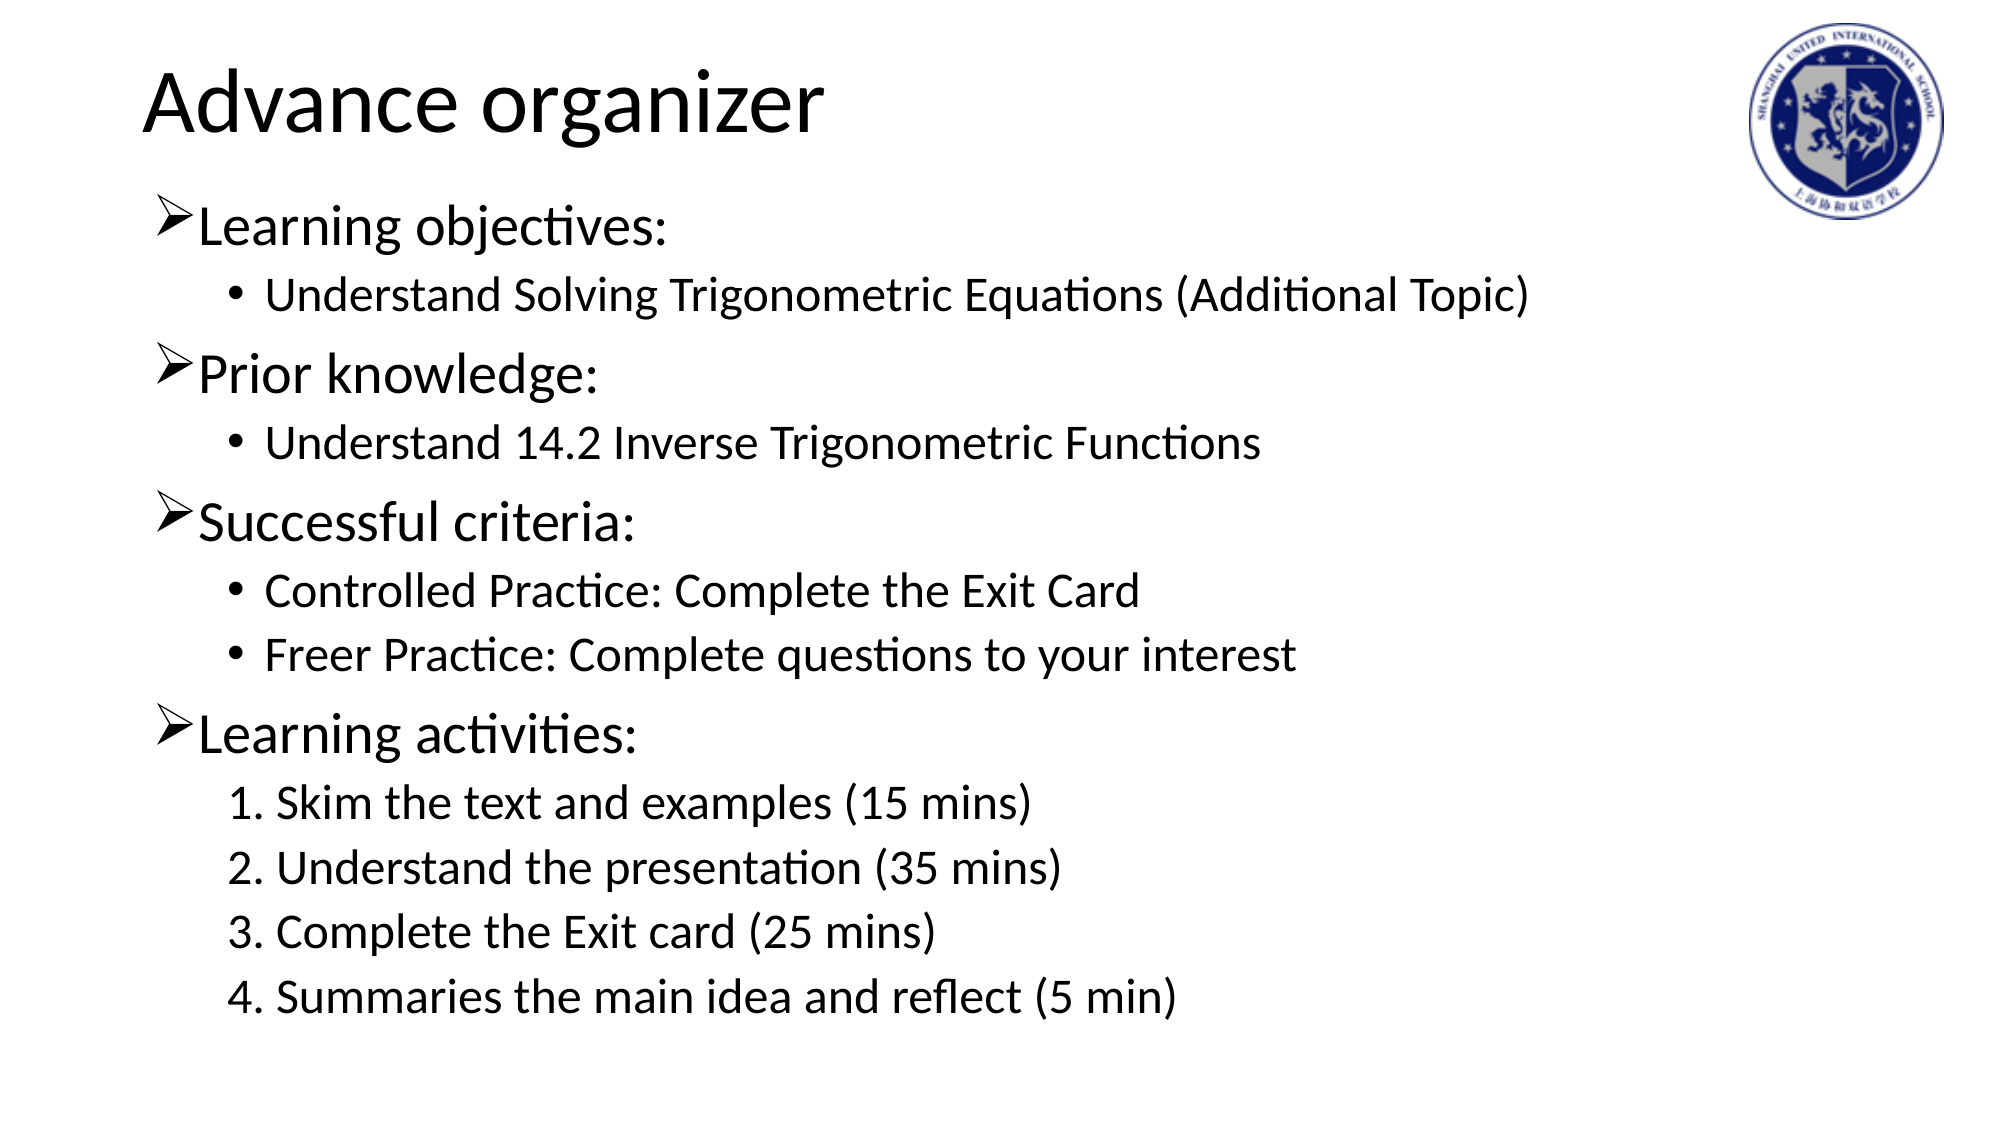

# Advance organizer
Learning objectives:
Understand Solving Trigonometric Equations (Additional Topic)
Prior knowledge:
Understand 14.2 Inverse Trigonometric Functions
Successful criteria:
Controlled Practice: Complete the Exit Card
Freer Practice: Complete questions to your interest
Learning activities:
1. Skim the text and examples (15 mins)
2. Understand the presentation (35 mins)
3. Complete the Exit card (25 mins)
4. Summaries the main idea and reflect (5 min)